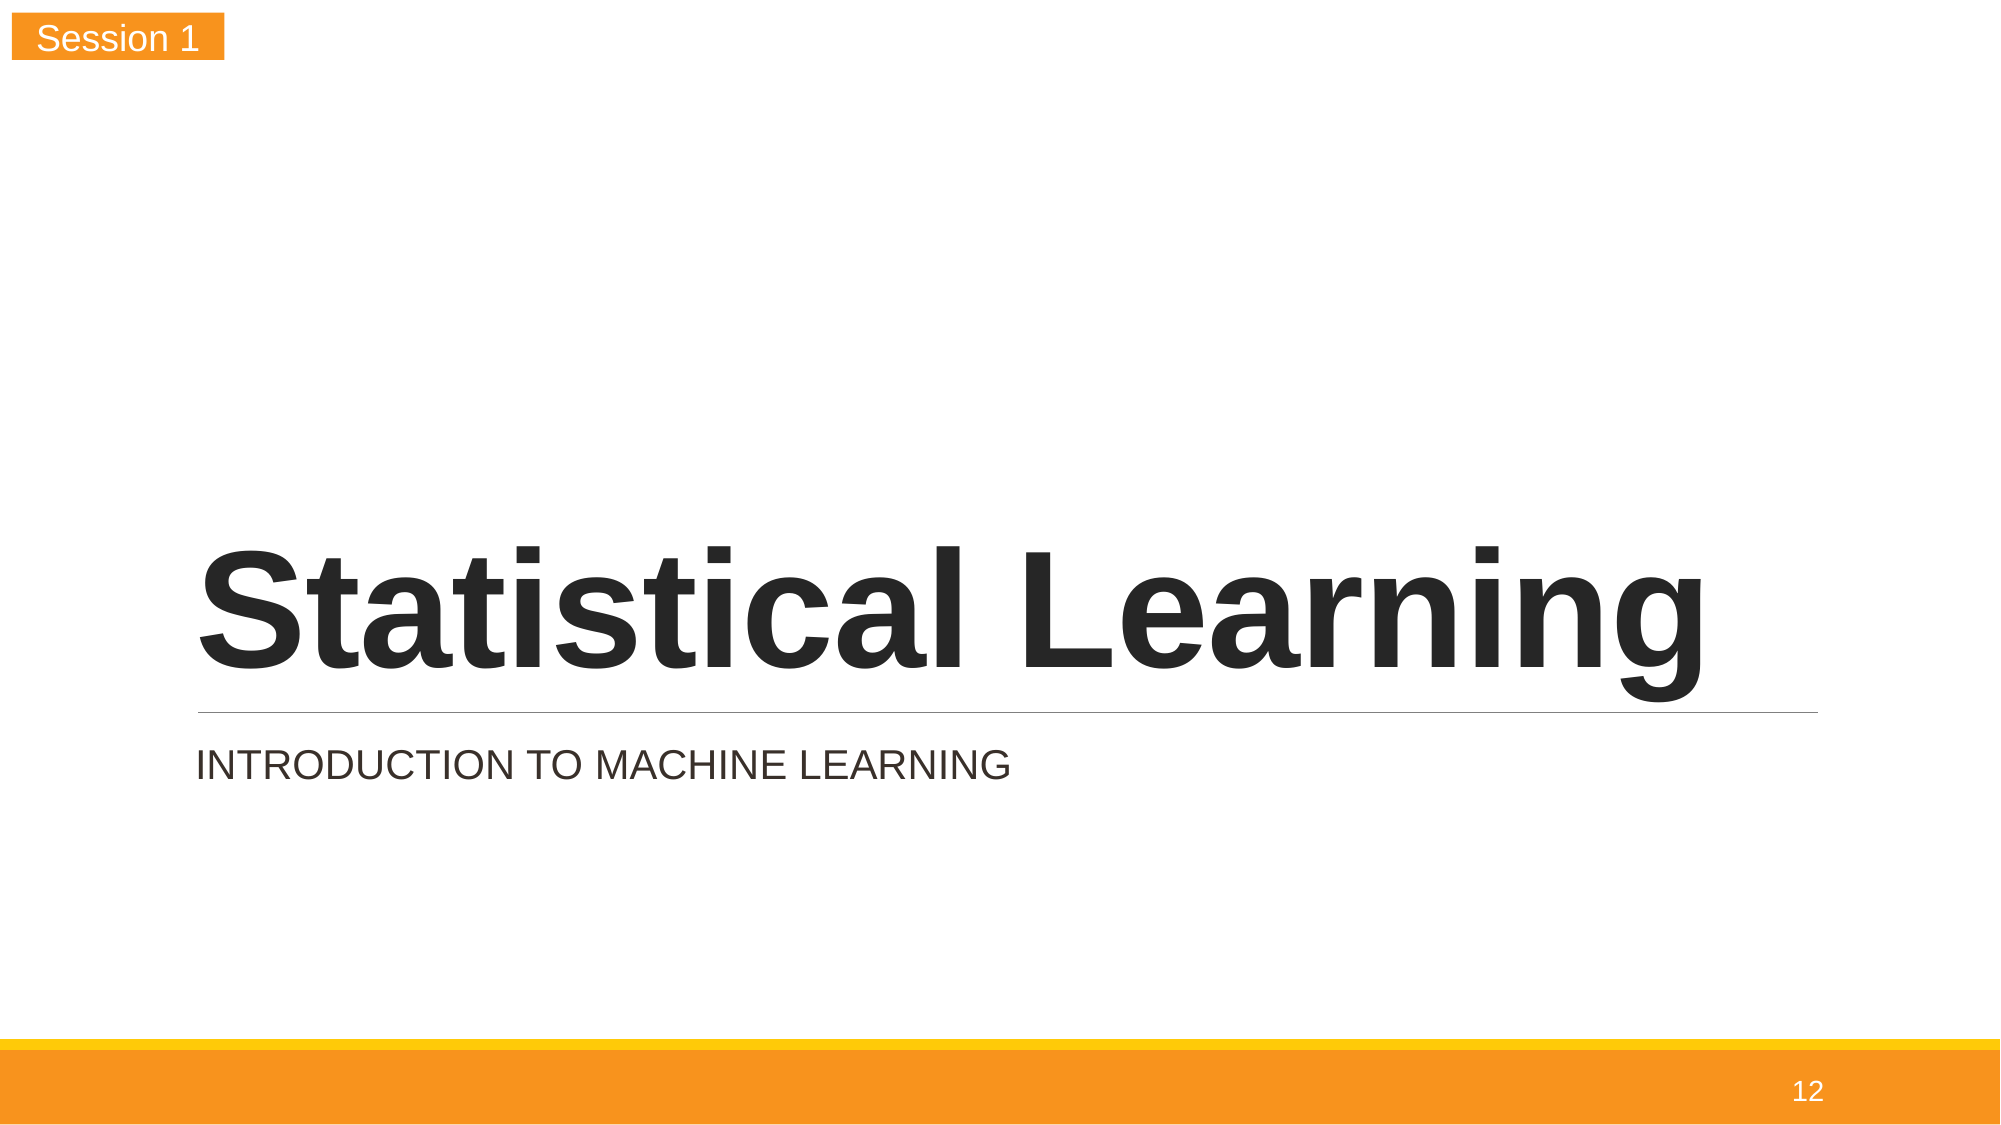

Session 1

# Statistical Learning
INTRODUCTION TO MACHINE LEARNING
12